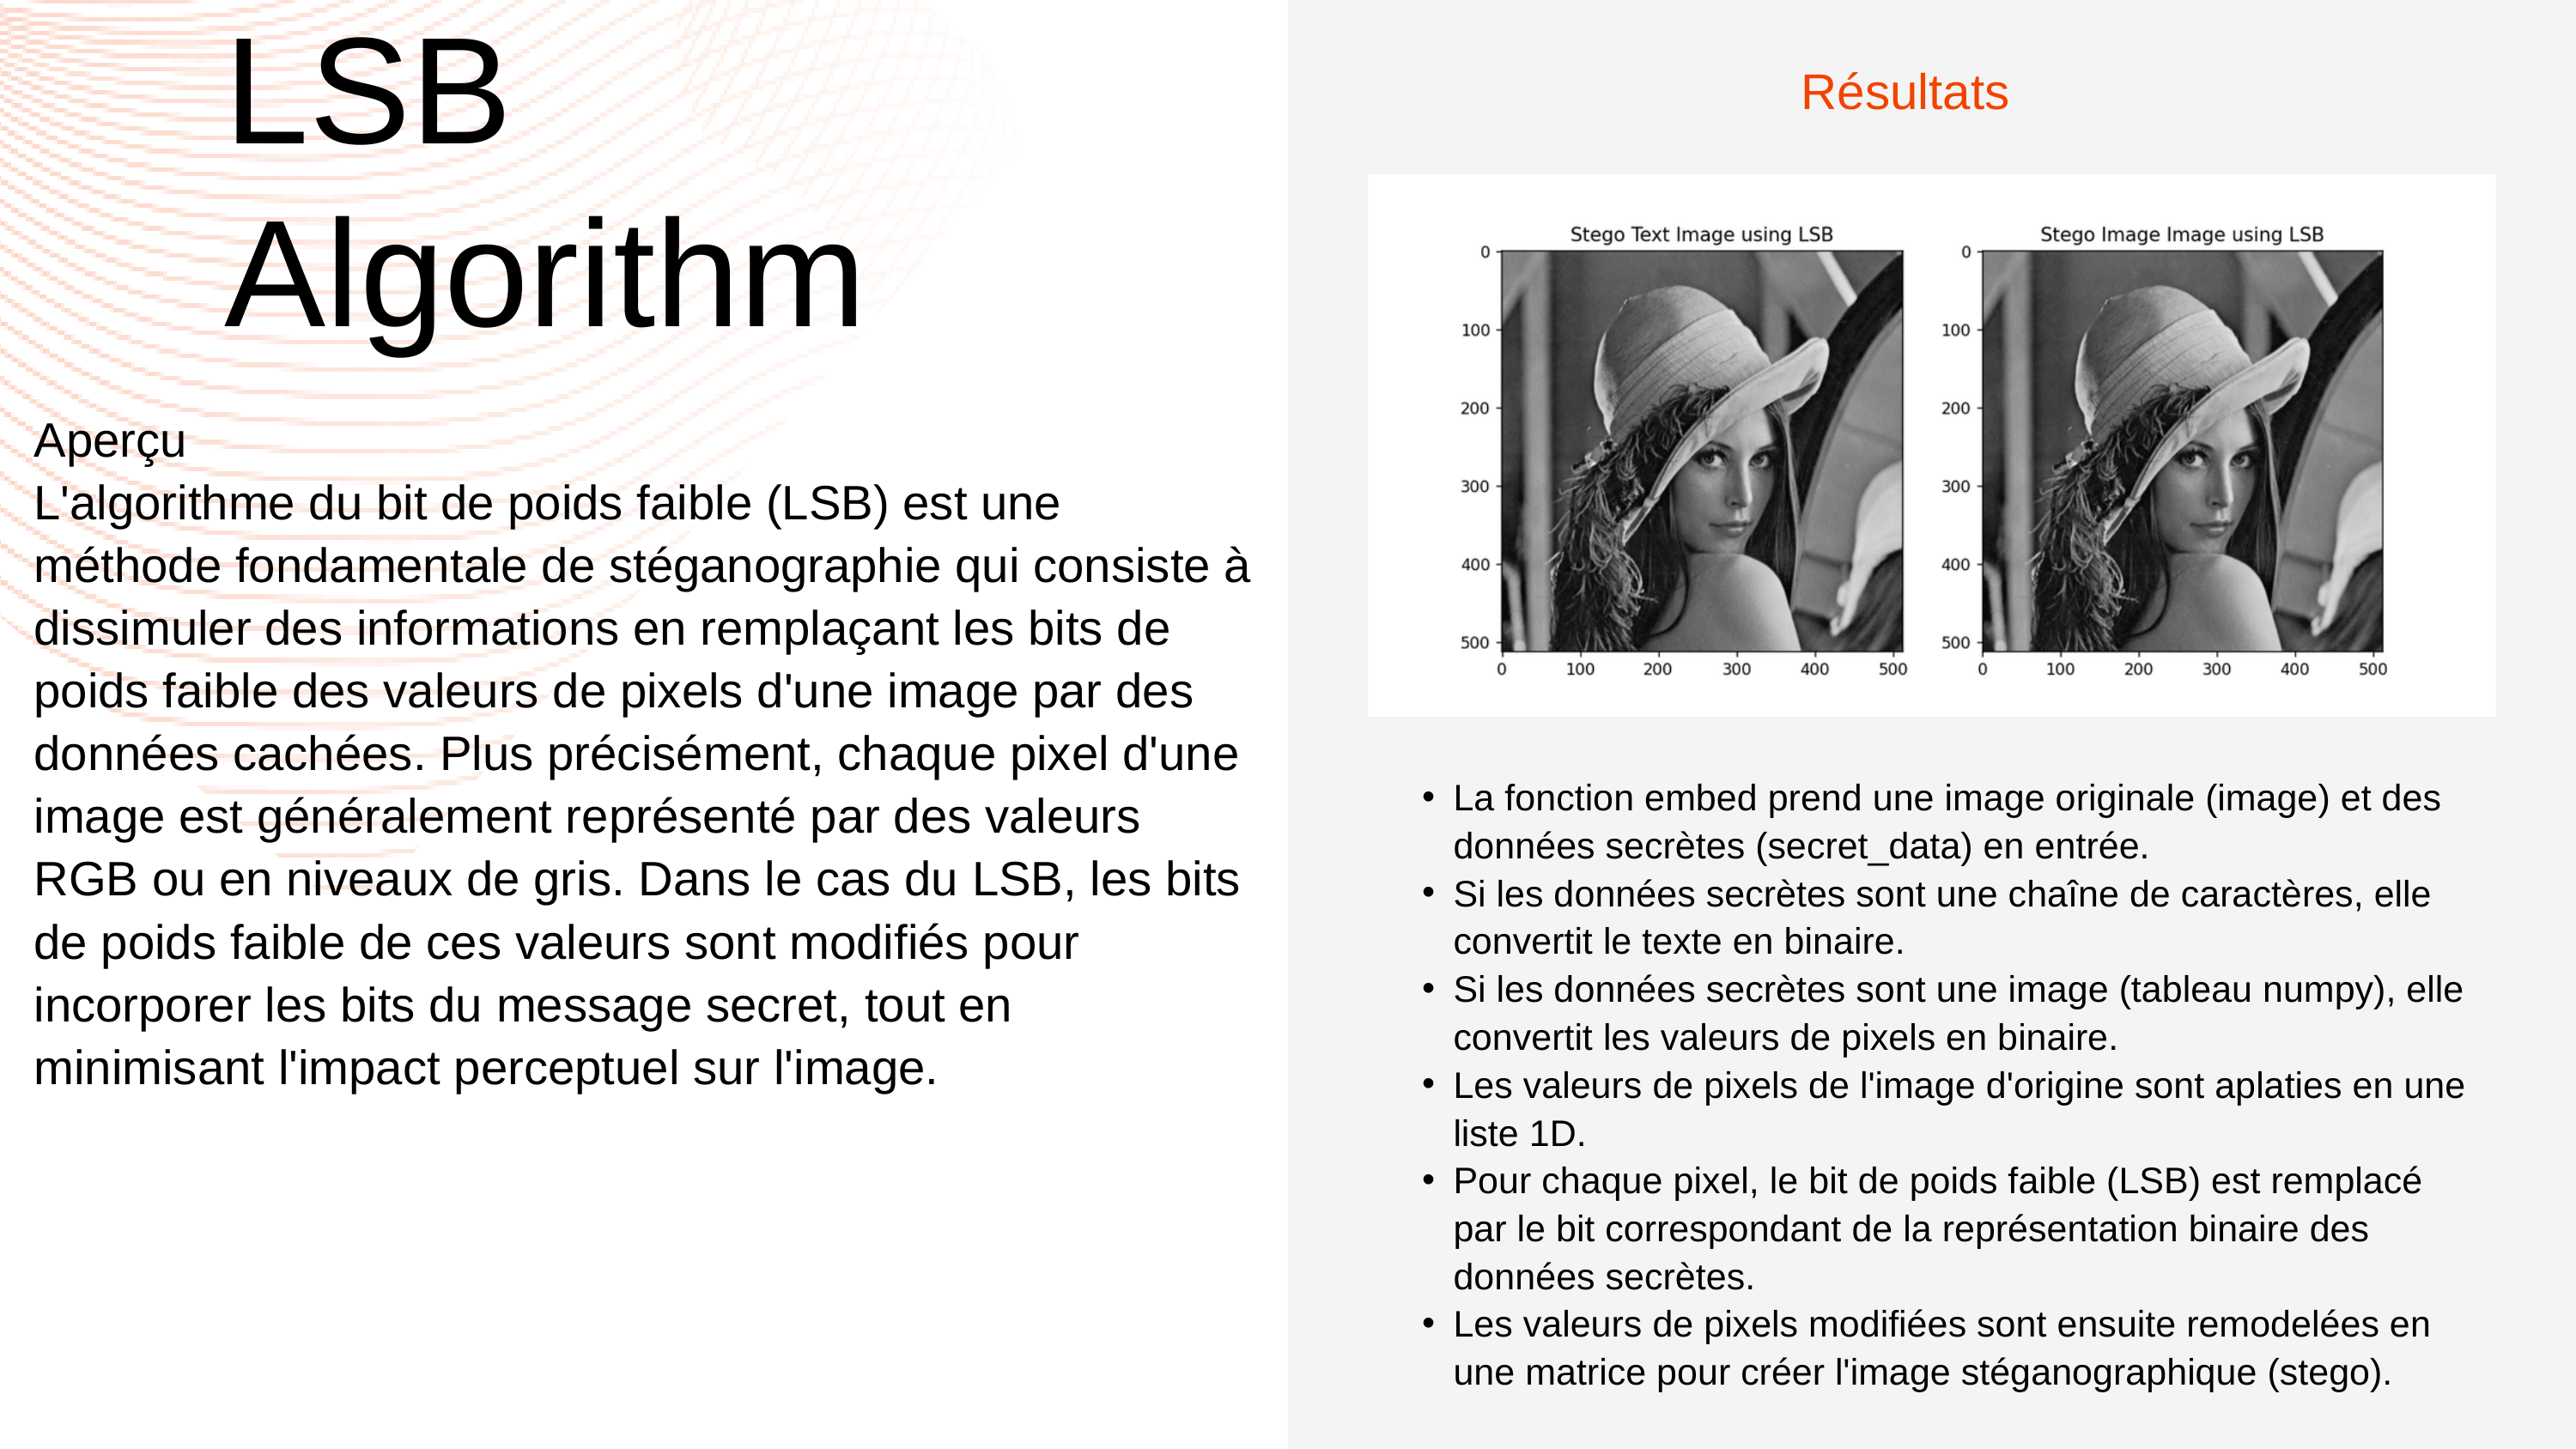

LSB Algorithm
Résultats

Aperçu
L'algorithme du bit de poids faible (LSB) est une méthode fondamentale de stéganographie qui consiste à dissimuler des informations en remplaçant les bits de poids faible des valeurs de pixels d'une image par des données cachées. Plus précisément, chaque pixel d'une image est généralement représenté par des valeurs RGB ou en niveaux de gris. Dans le cas du LSB, les bits de poids faible de ces valeurs sont modifiés pour incorporer les bits du message secret, tout en minimisant l'impact perceptuel sur l'image.

La fonction embed prend une image originale (image) et des données secrètes (secret_data) en entrée.
Si les données secrètes sont une chaîne de caractères, elle convertit le texte en binaire.
Si les données secrètes sont une image (tableau numpy), elle convertit les valeurs de pixels en binaire.
Les valeurs de pixels de l'image d'origine sont aplaties en une liste 1D.
Pour chaque pixel, le bit de poids faible (LSB) est remplacé par le bit correspondant de la représentation binaire des données secrètes.
Les valeurs de pixels modifiées sont ensuite remodelées en une matrice pour créer l'image stéganographique (stego).